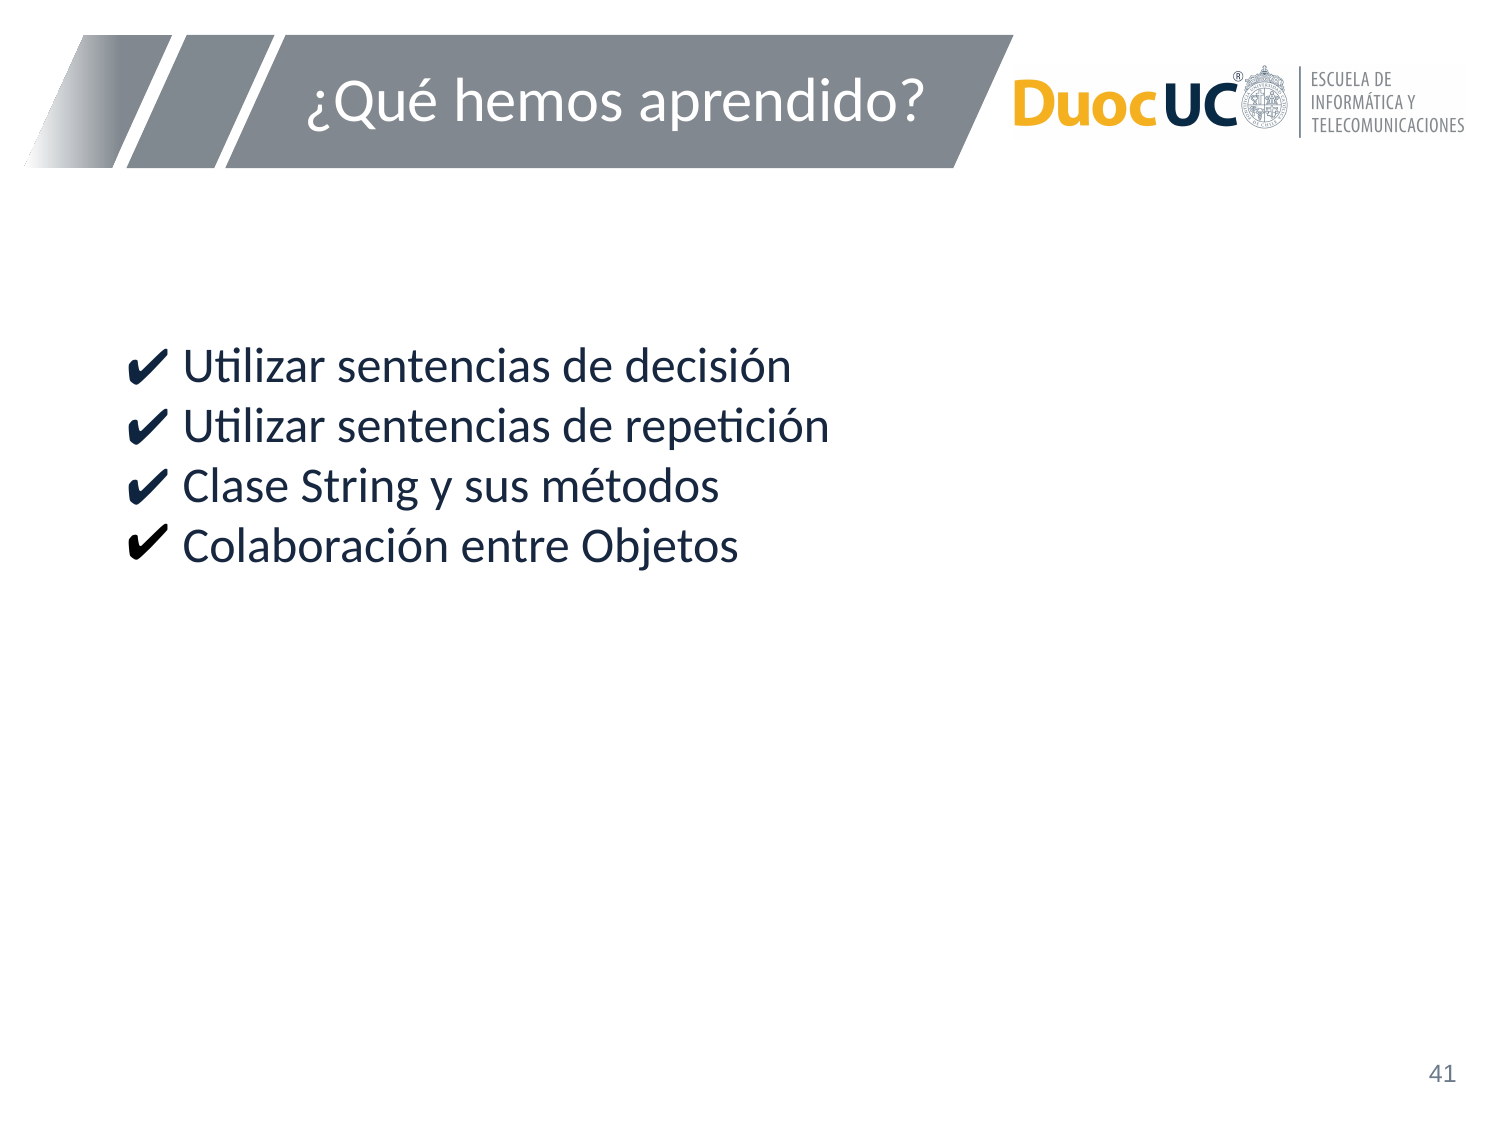

# ¿Qué hemos aprendido?
Utilizar sentencias de decisión
Utilizar sentencias de repetición
Clase String y sus métodos
Colaboración entre Objetos